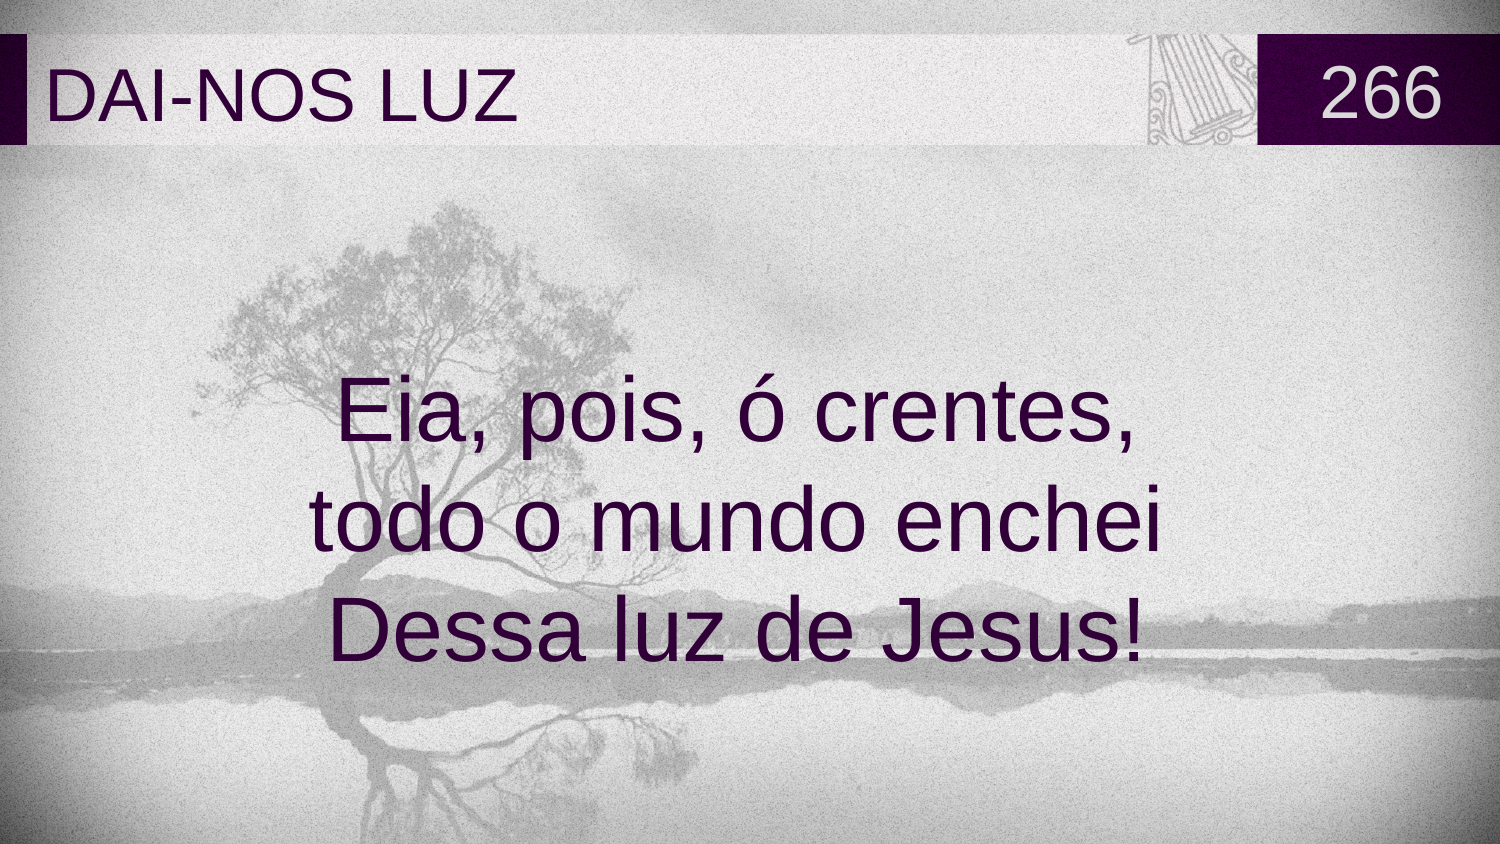

# DAI-NOS LUZ
266
Eia, pois, ó crentes,
todo o mundo enchei
Dessa luz de Jesus!